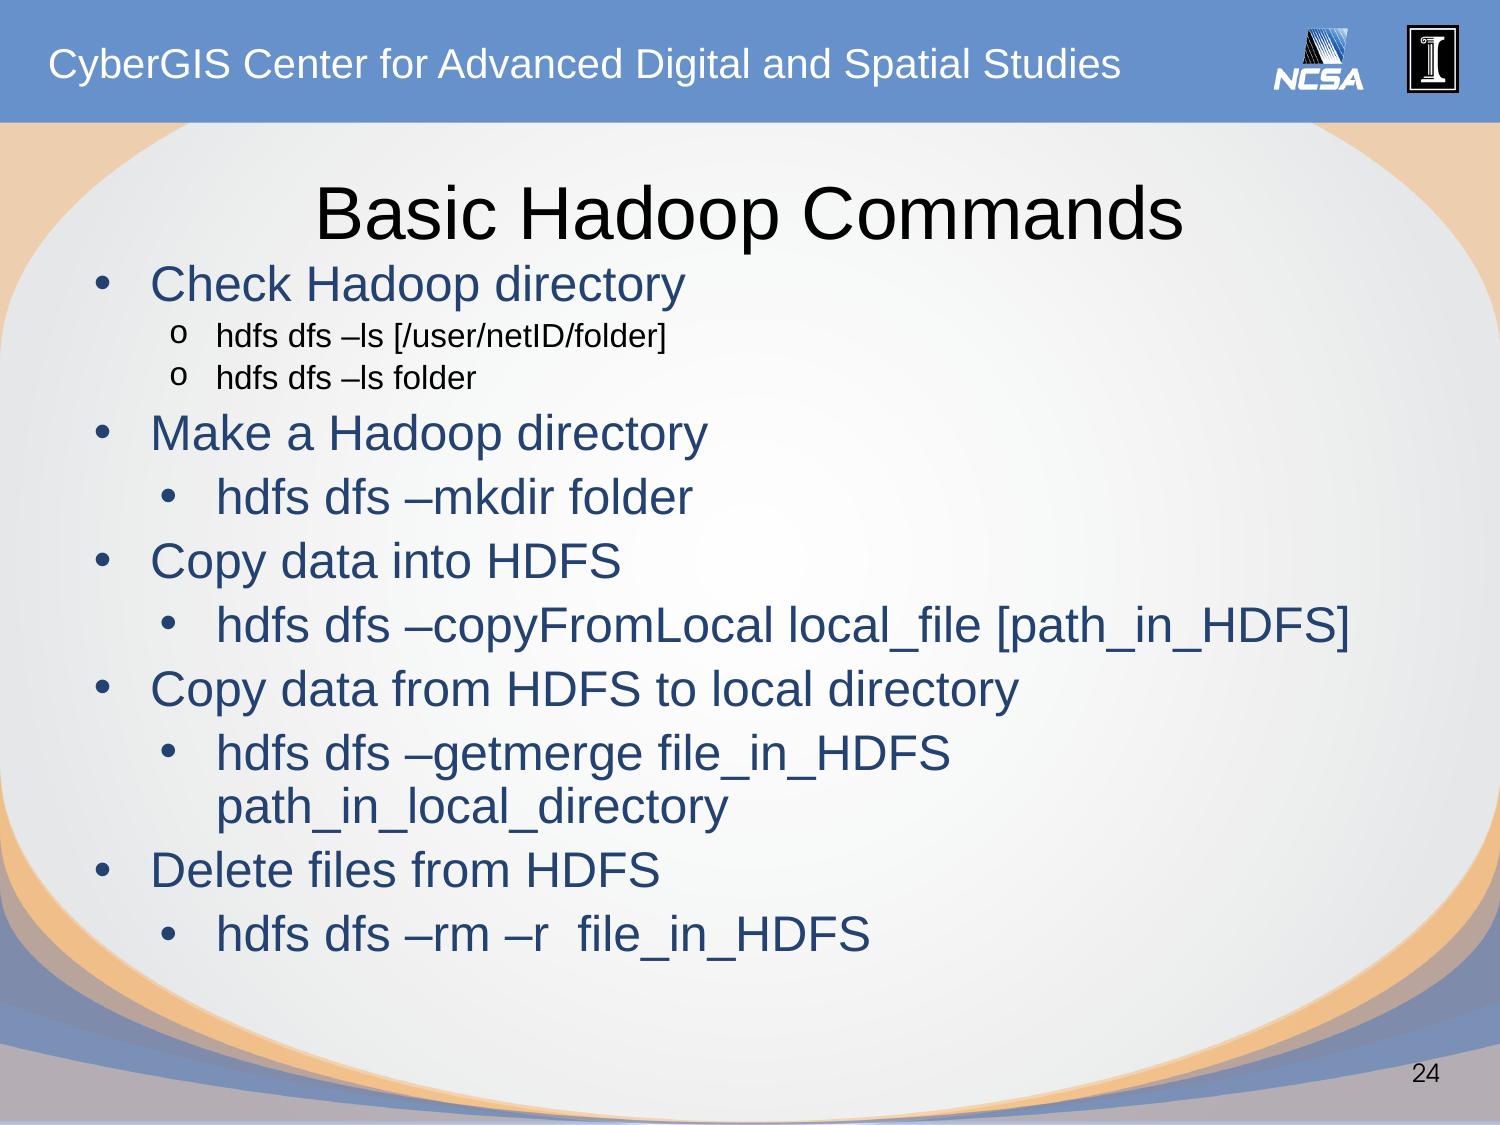

# Basic Hadoop Commands
Check Hadoop directory
hdfs dfs –ls [/user/netID/folder]
hdfs dfs –ls folder
Make a Hadoop directory
hdfs dfs –mkdir folder
Copy data into HDFS
hdfs dfs –copyFromLocal local_file [path_in_HDFS]
Copy data from HDFS to local directory
hdfs dfs –getmerge file_in_HDFS path_in_local_directory
Delete files from HDFS
hdfs dfs –rm –r  file_in_HDFS
24